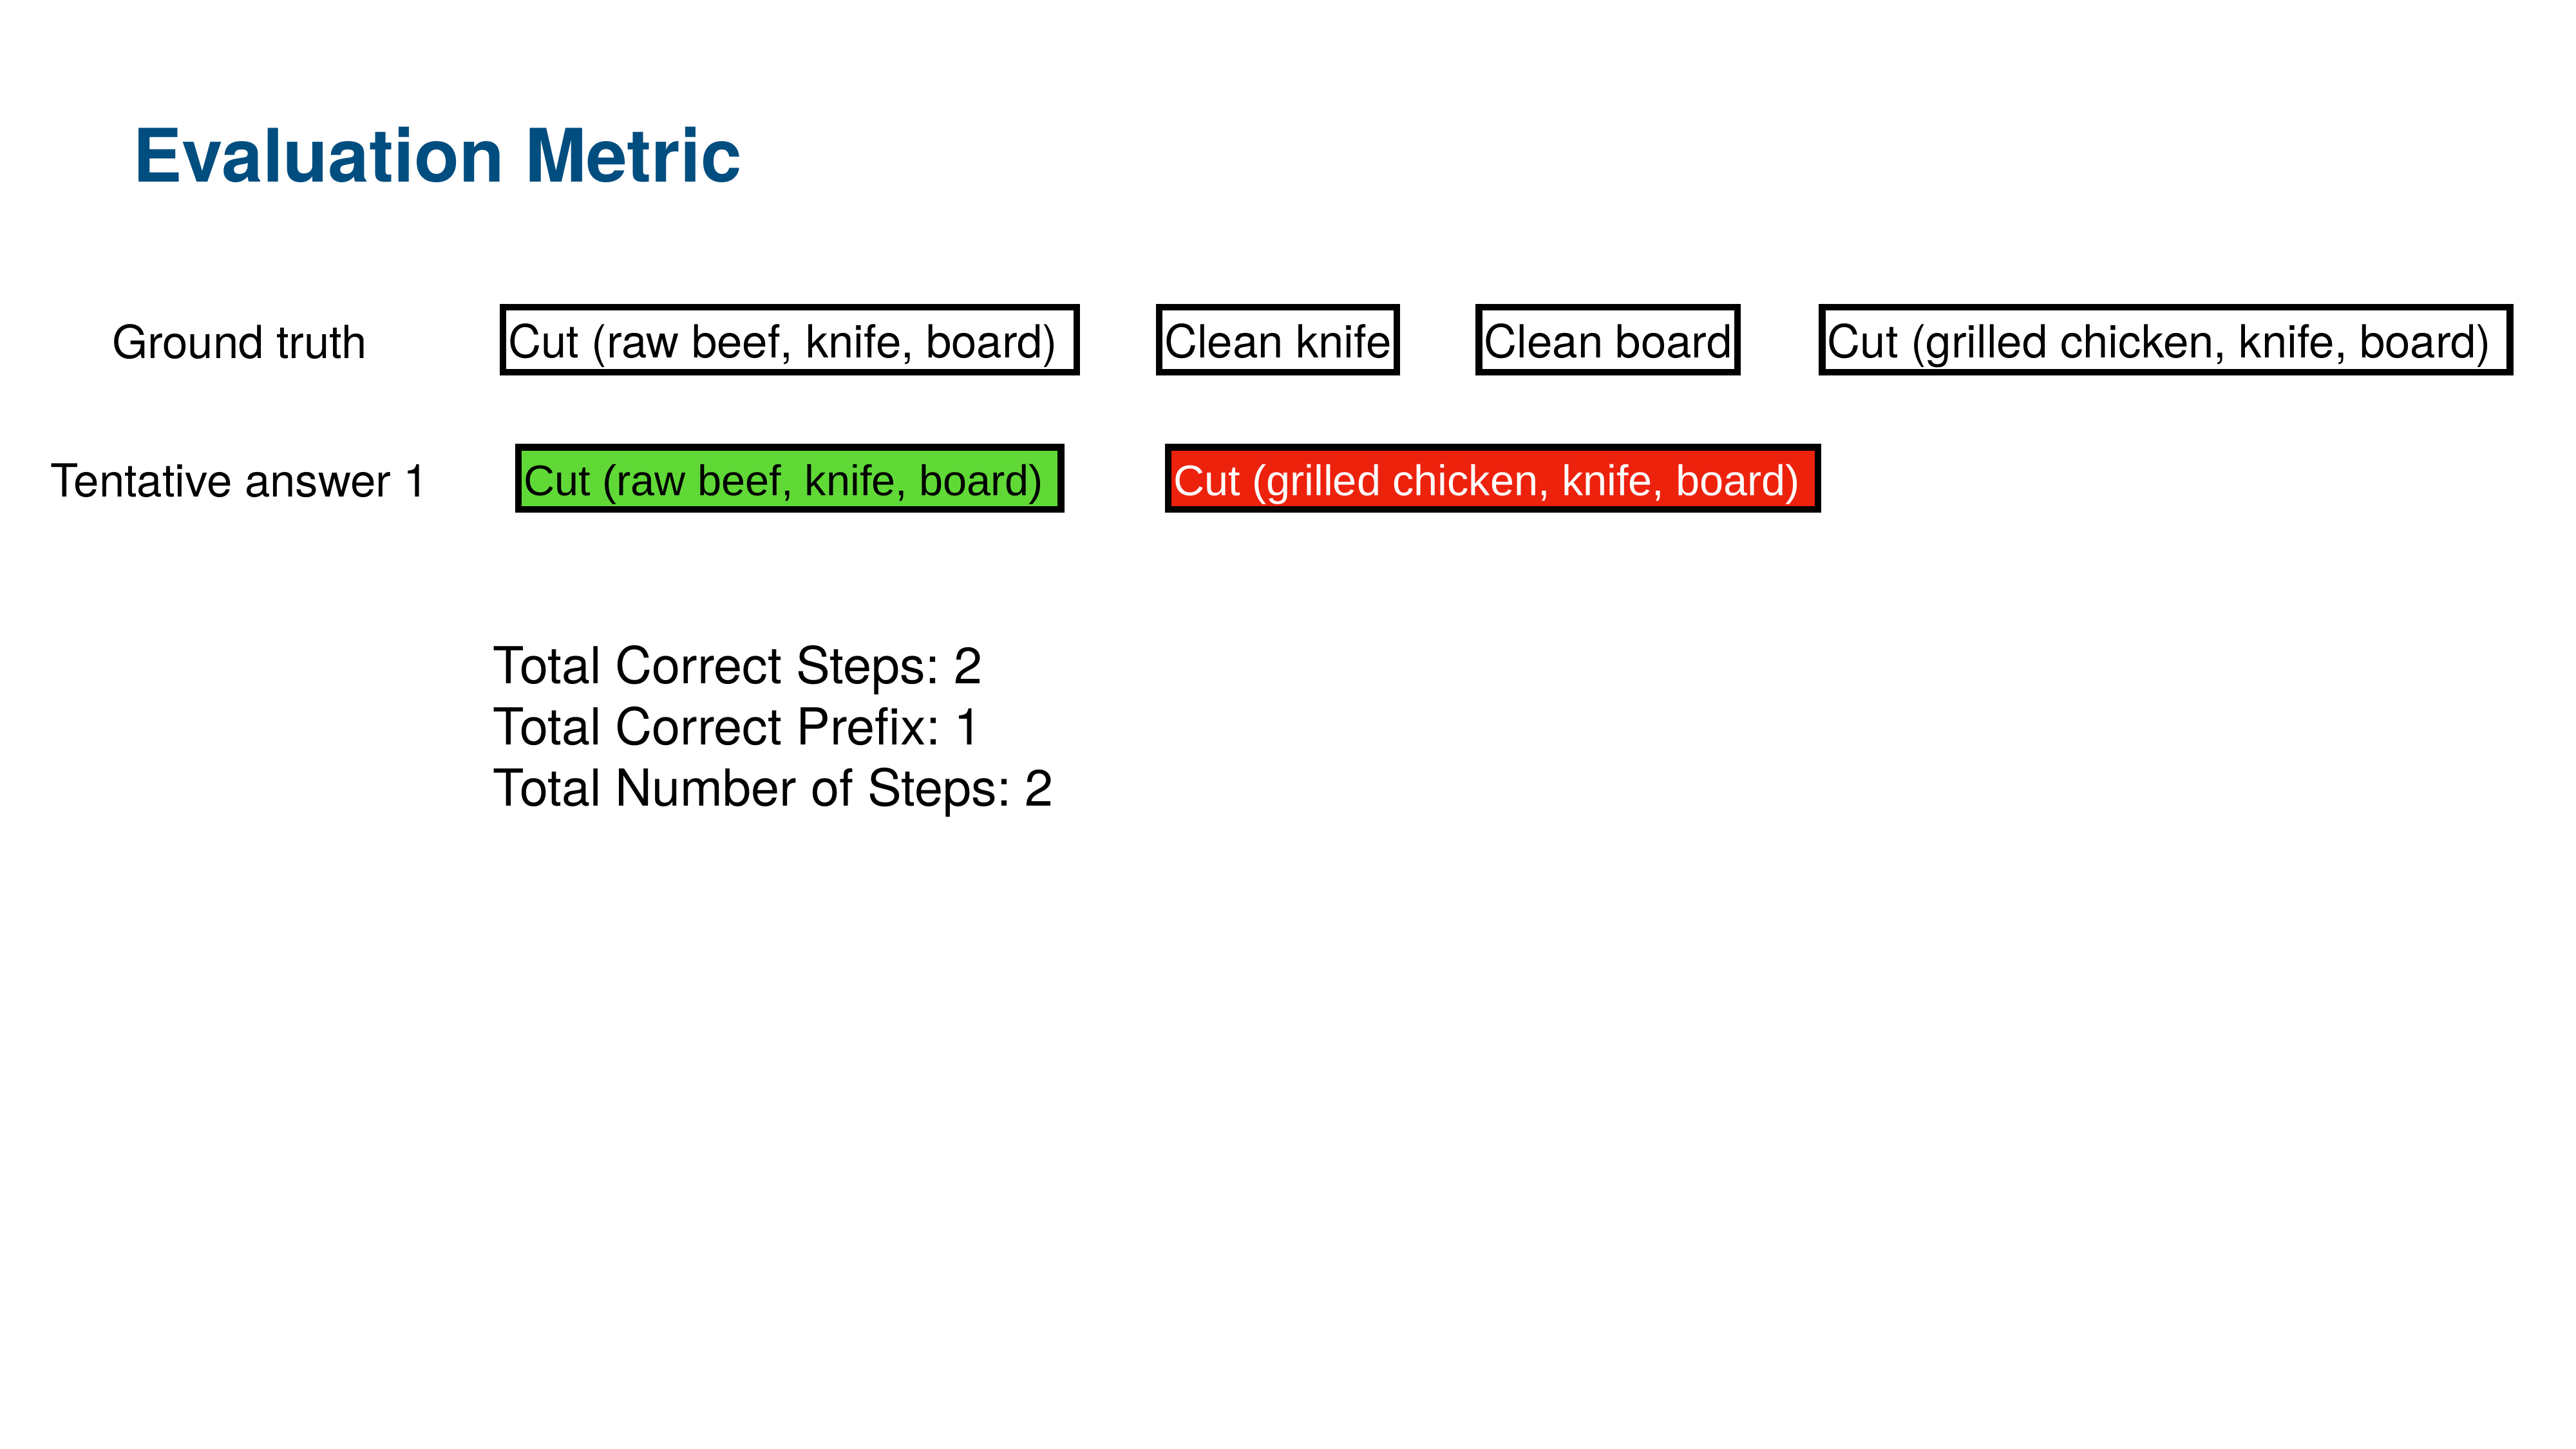

88
Evaluation Metric
Cut (raw beef, knife, board)
Clean knife
Clean board
Cut (grilled chicken, knife, board)
Ground truth
Cut (raw beef, knife, board)
Cut (grilled chicken, knife, board)
Tentative answer 1
Total Correct Steps: 2
Total Correct Prefix: 1
Total Number of Steps: 2